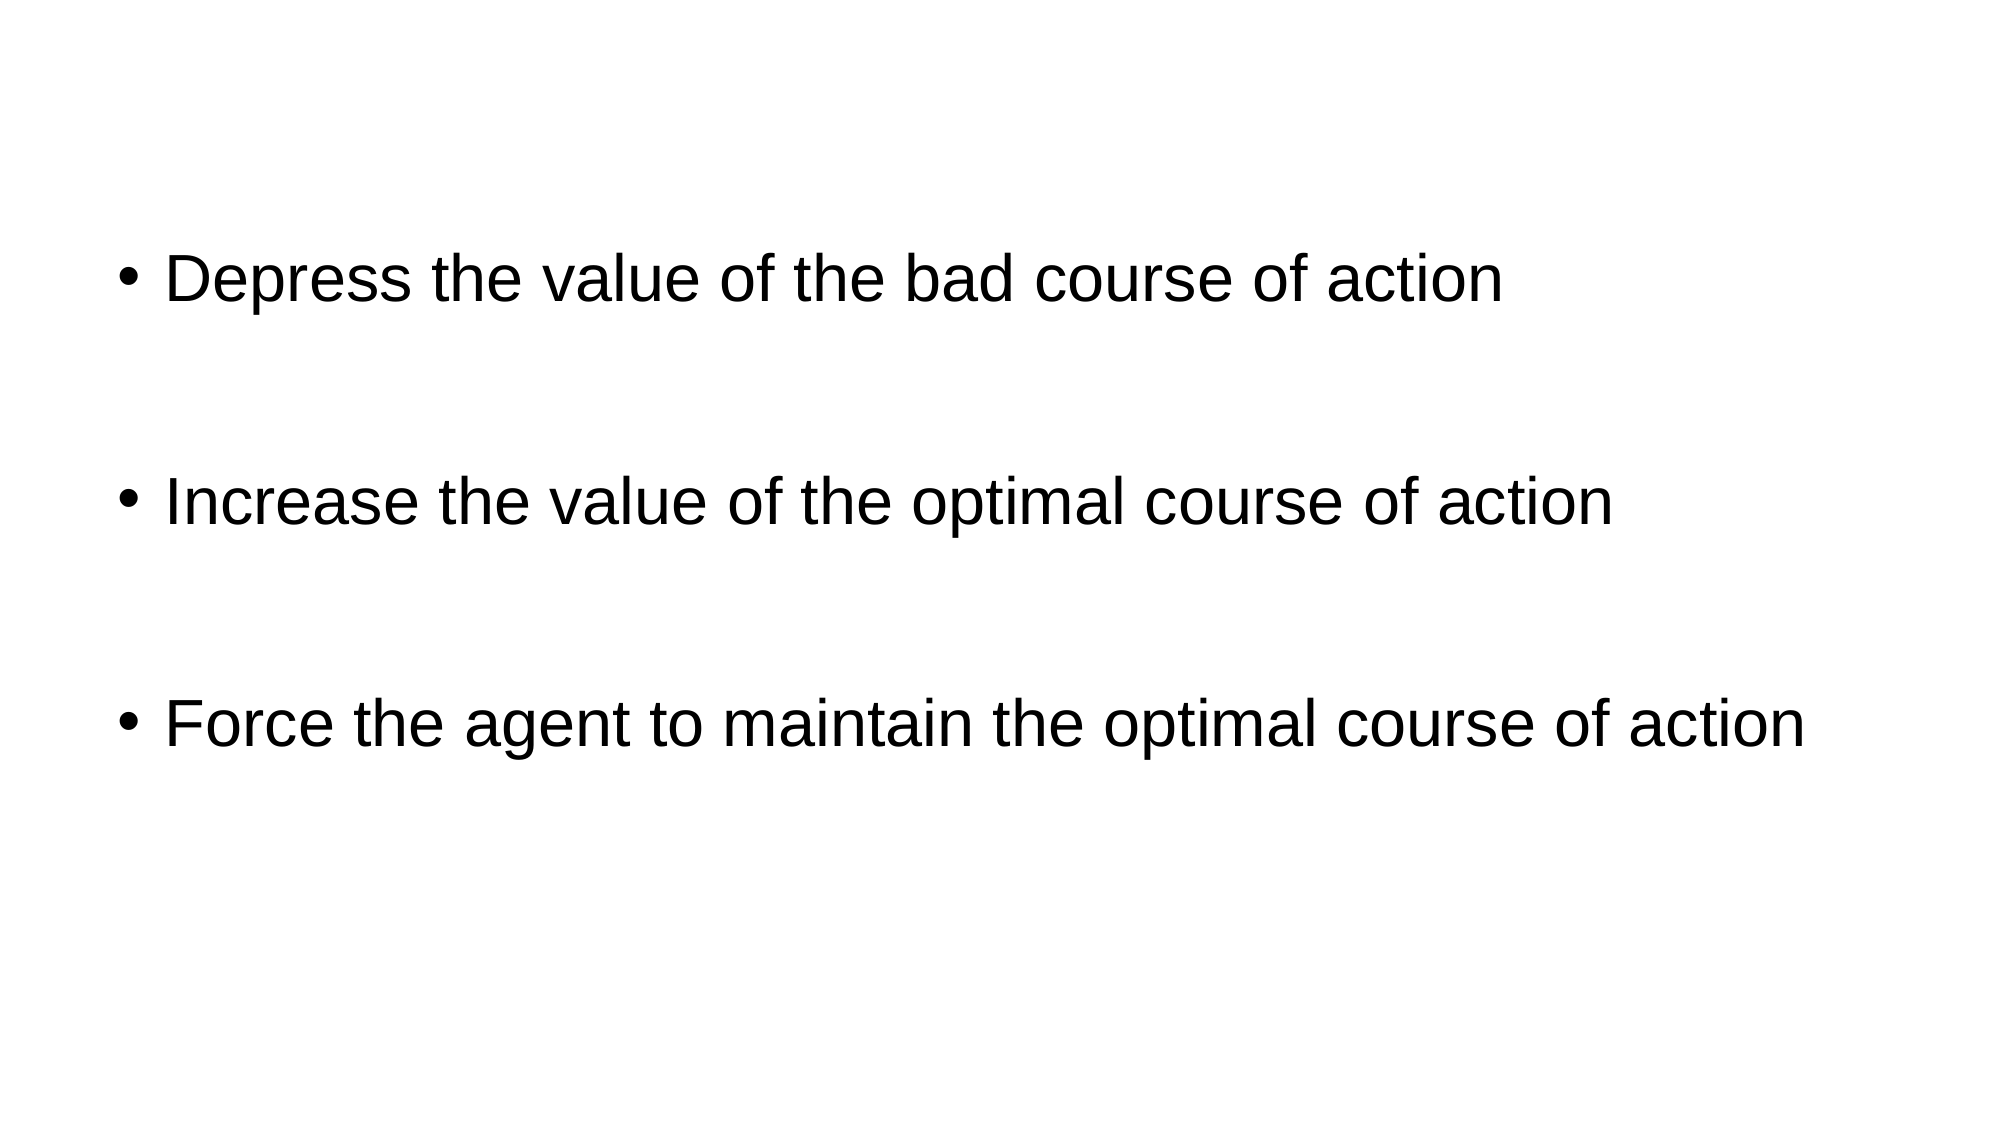

Depress the value of the bad course of action

Increase the value of the optimal course of action

Force the agent to maintain the optimal course of action